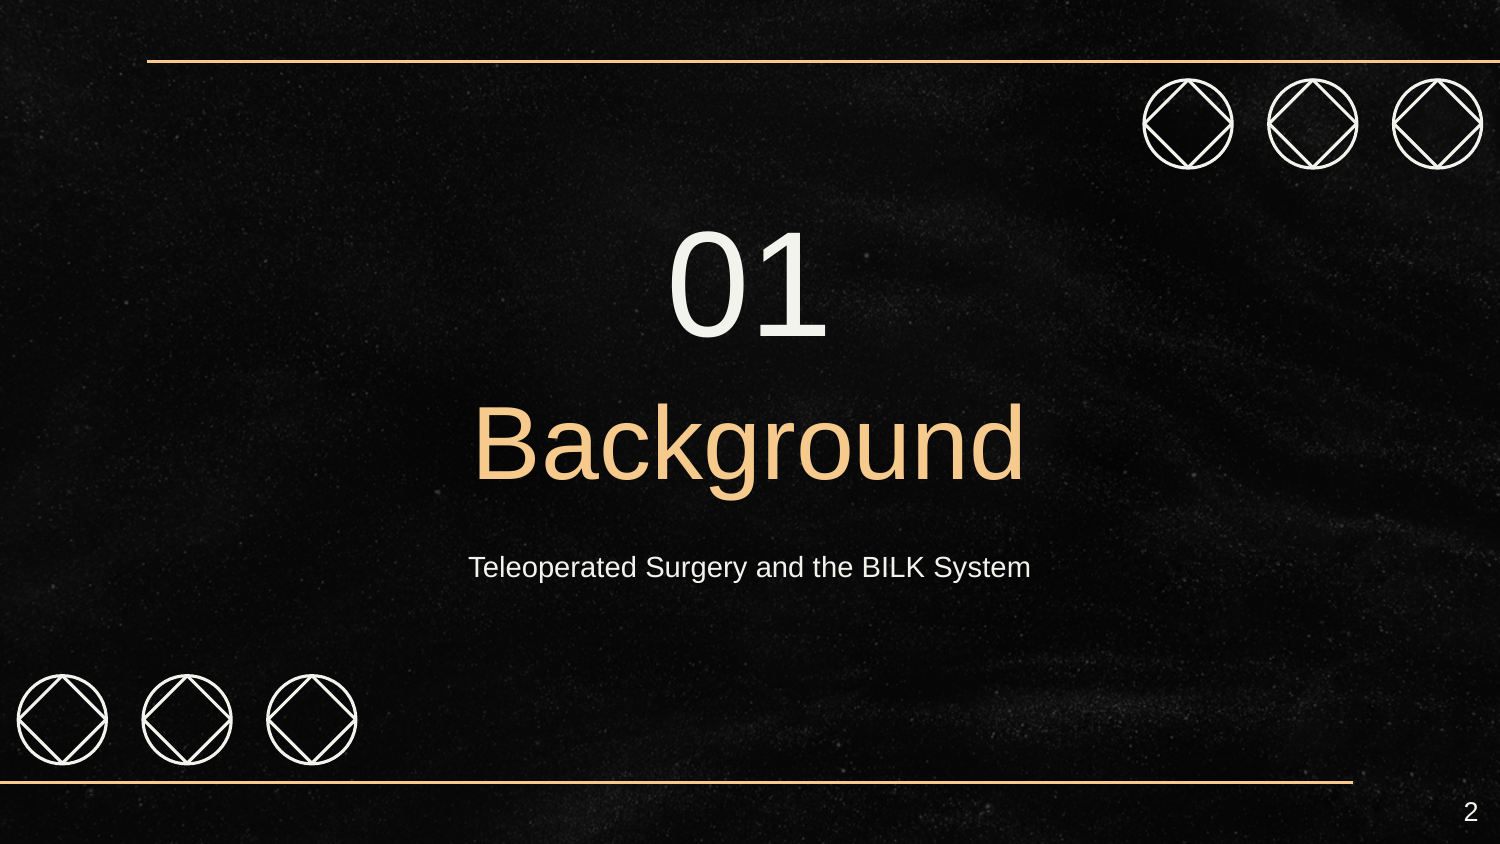

01
# Background
Teleoperated Surgery and the BILK System
2